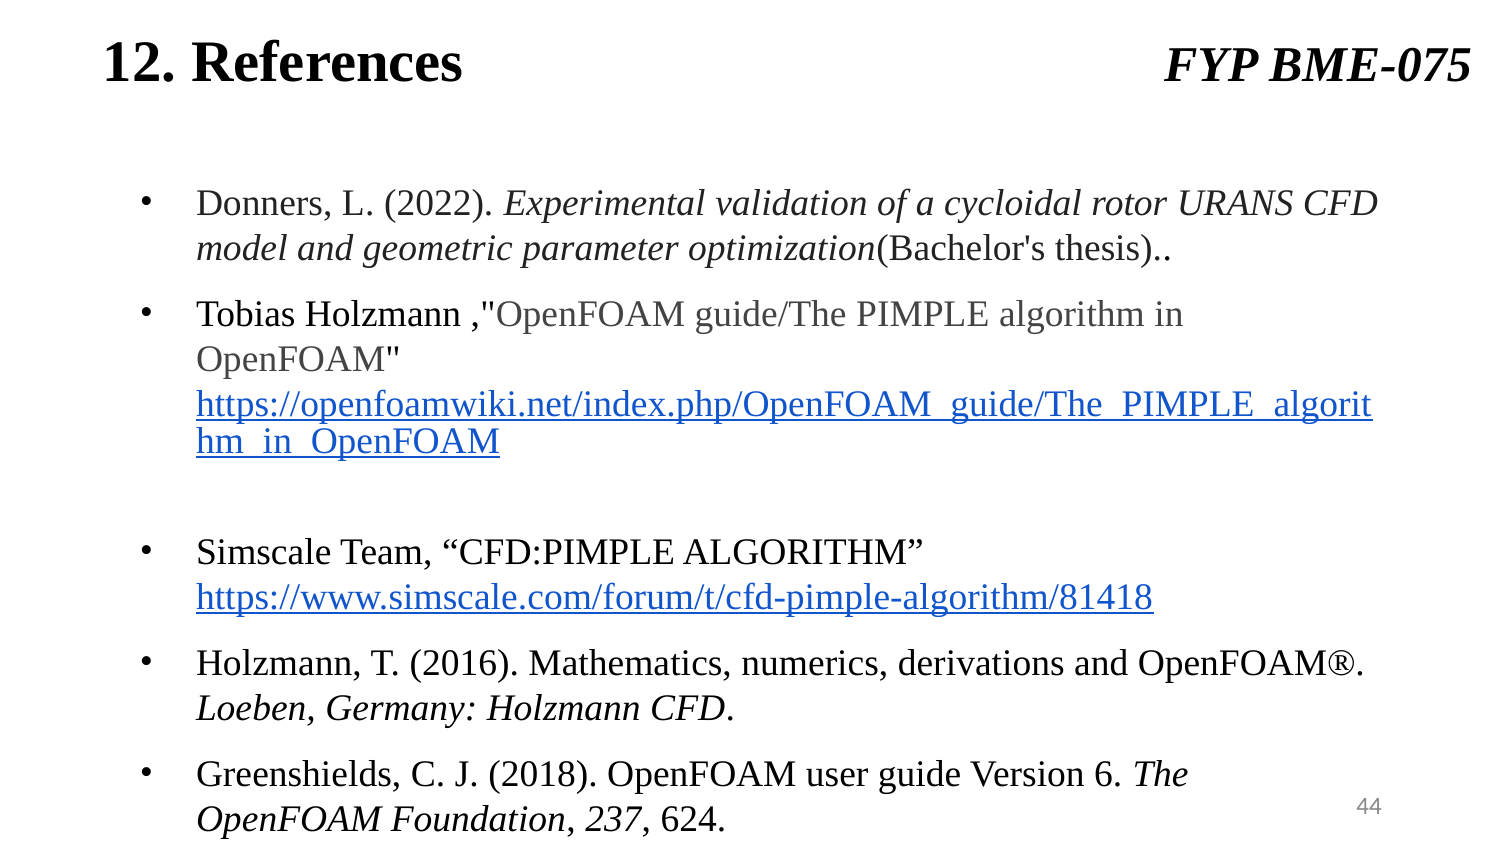

FYP BME-075
# 12. References
Donners, L. (2022). Experimental validation of a cycloidal rotor URANS CFD model and geometric parameter optimization(Bachelor's thesis)..
Tobias Holzmann ,"OpenFOAM guide/The PIMPLE algorithm in OpenFOAM" https://openfoamwiki.net/index.php/OpenFOAM_guide/The_PIMPLE_algorithm_in_OpenFOAM
Simscale Team, “CFD:PIMPLE ALGORITHM” https://www.simscale.com/forum/t/cfd-pimple-algorithm/81418
Holzmann, T. (2016). Mathematics, numerics, derivations and OpenFOAM®. Loeben, Germany: Holzmann CFD.
Greenshields, C. J. (2018). OpenFOAM user guide Version 6. The OpenFOAM Foundation, 237, 624.
44